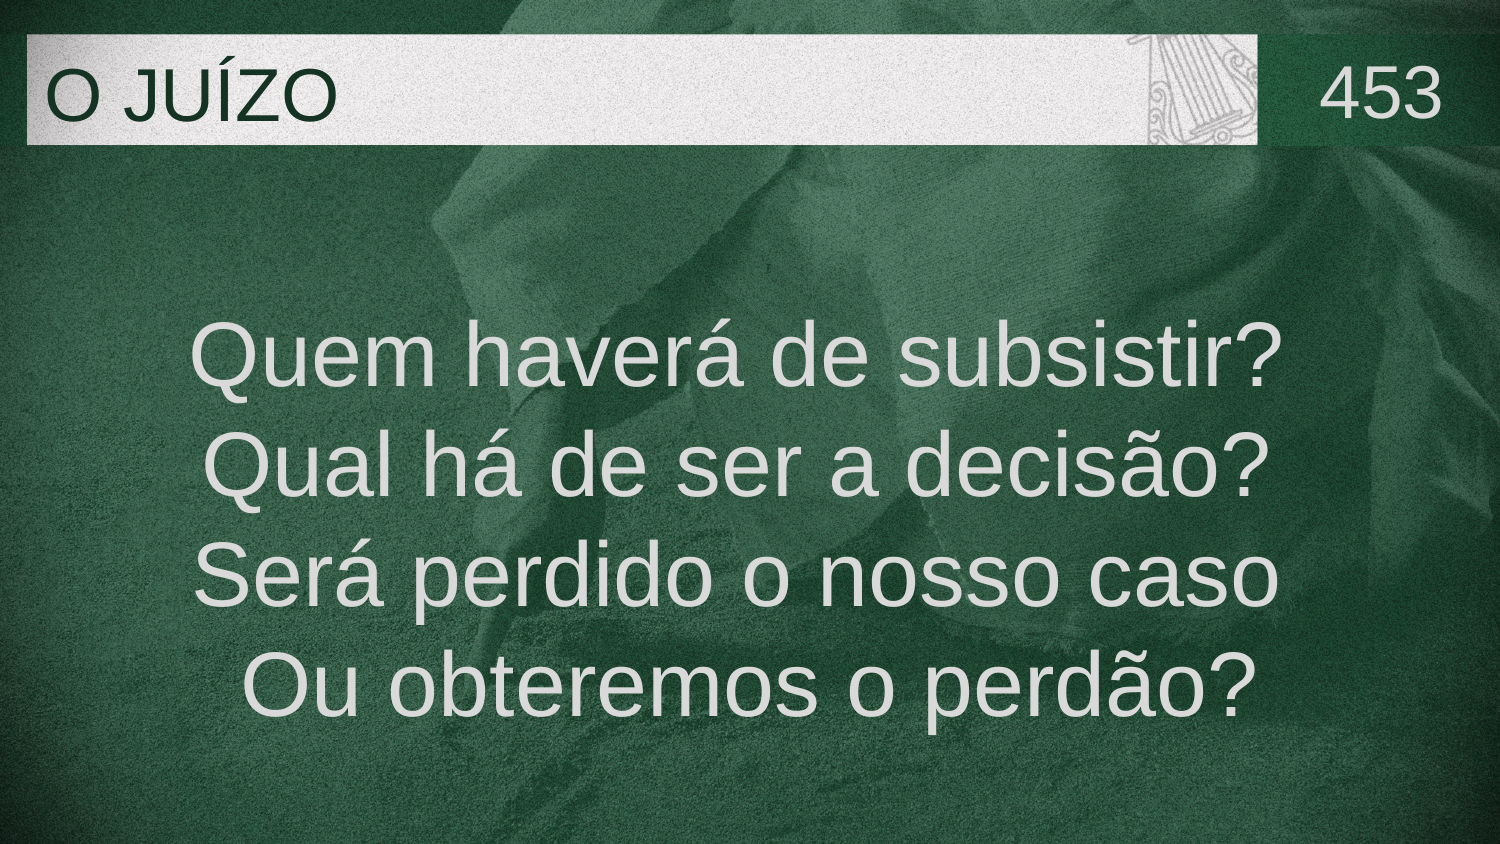

# O JUÍZO
453
Quem haverá de subsistir?
Qual há de ser a decisão?
Será perdido o nosso caso
Ou obteremos o perdão?